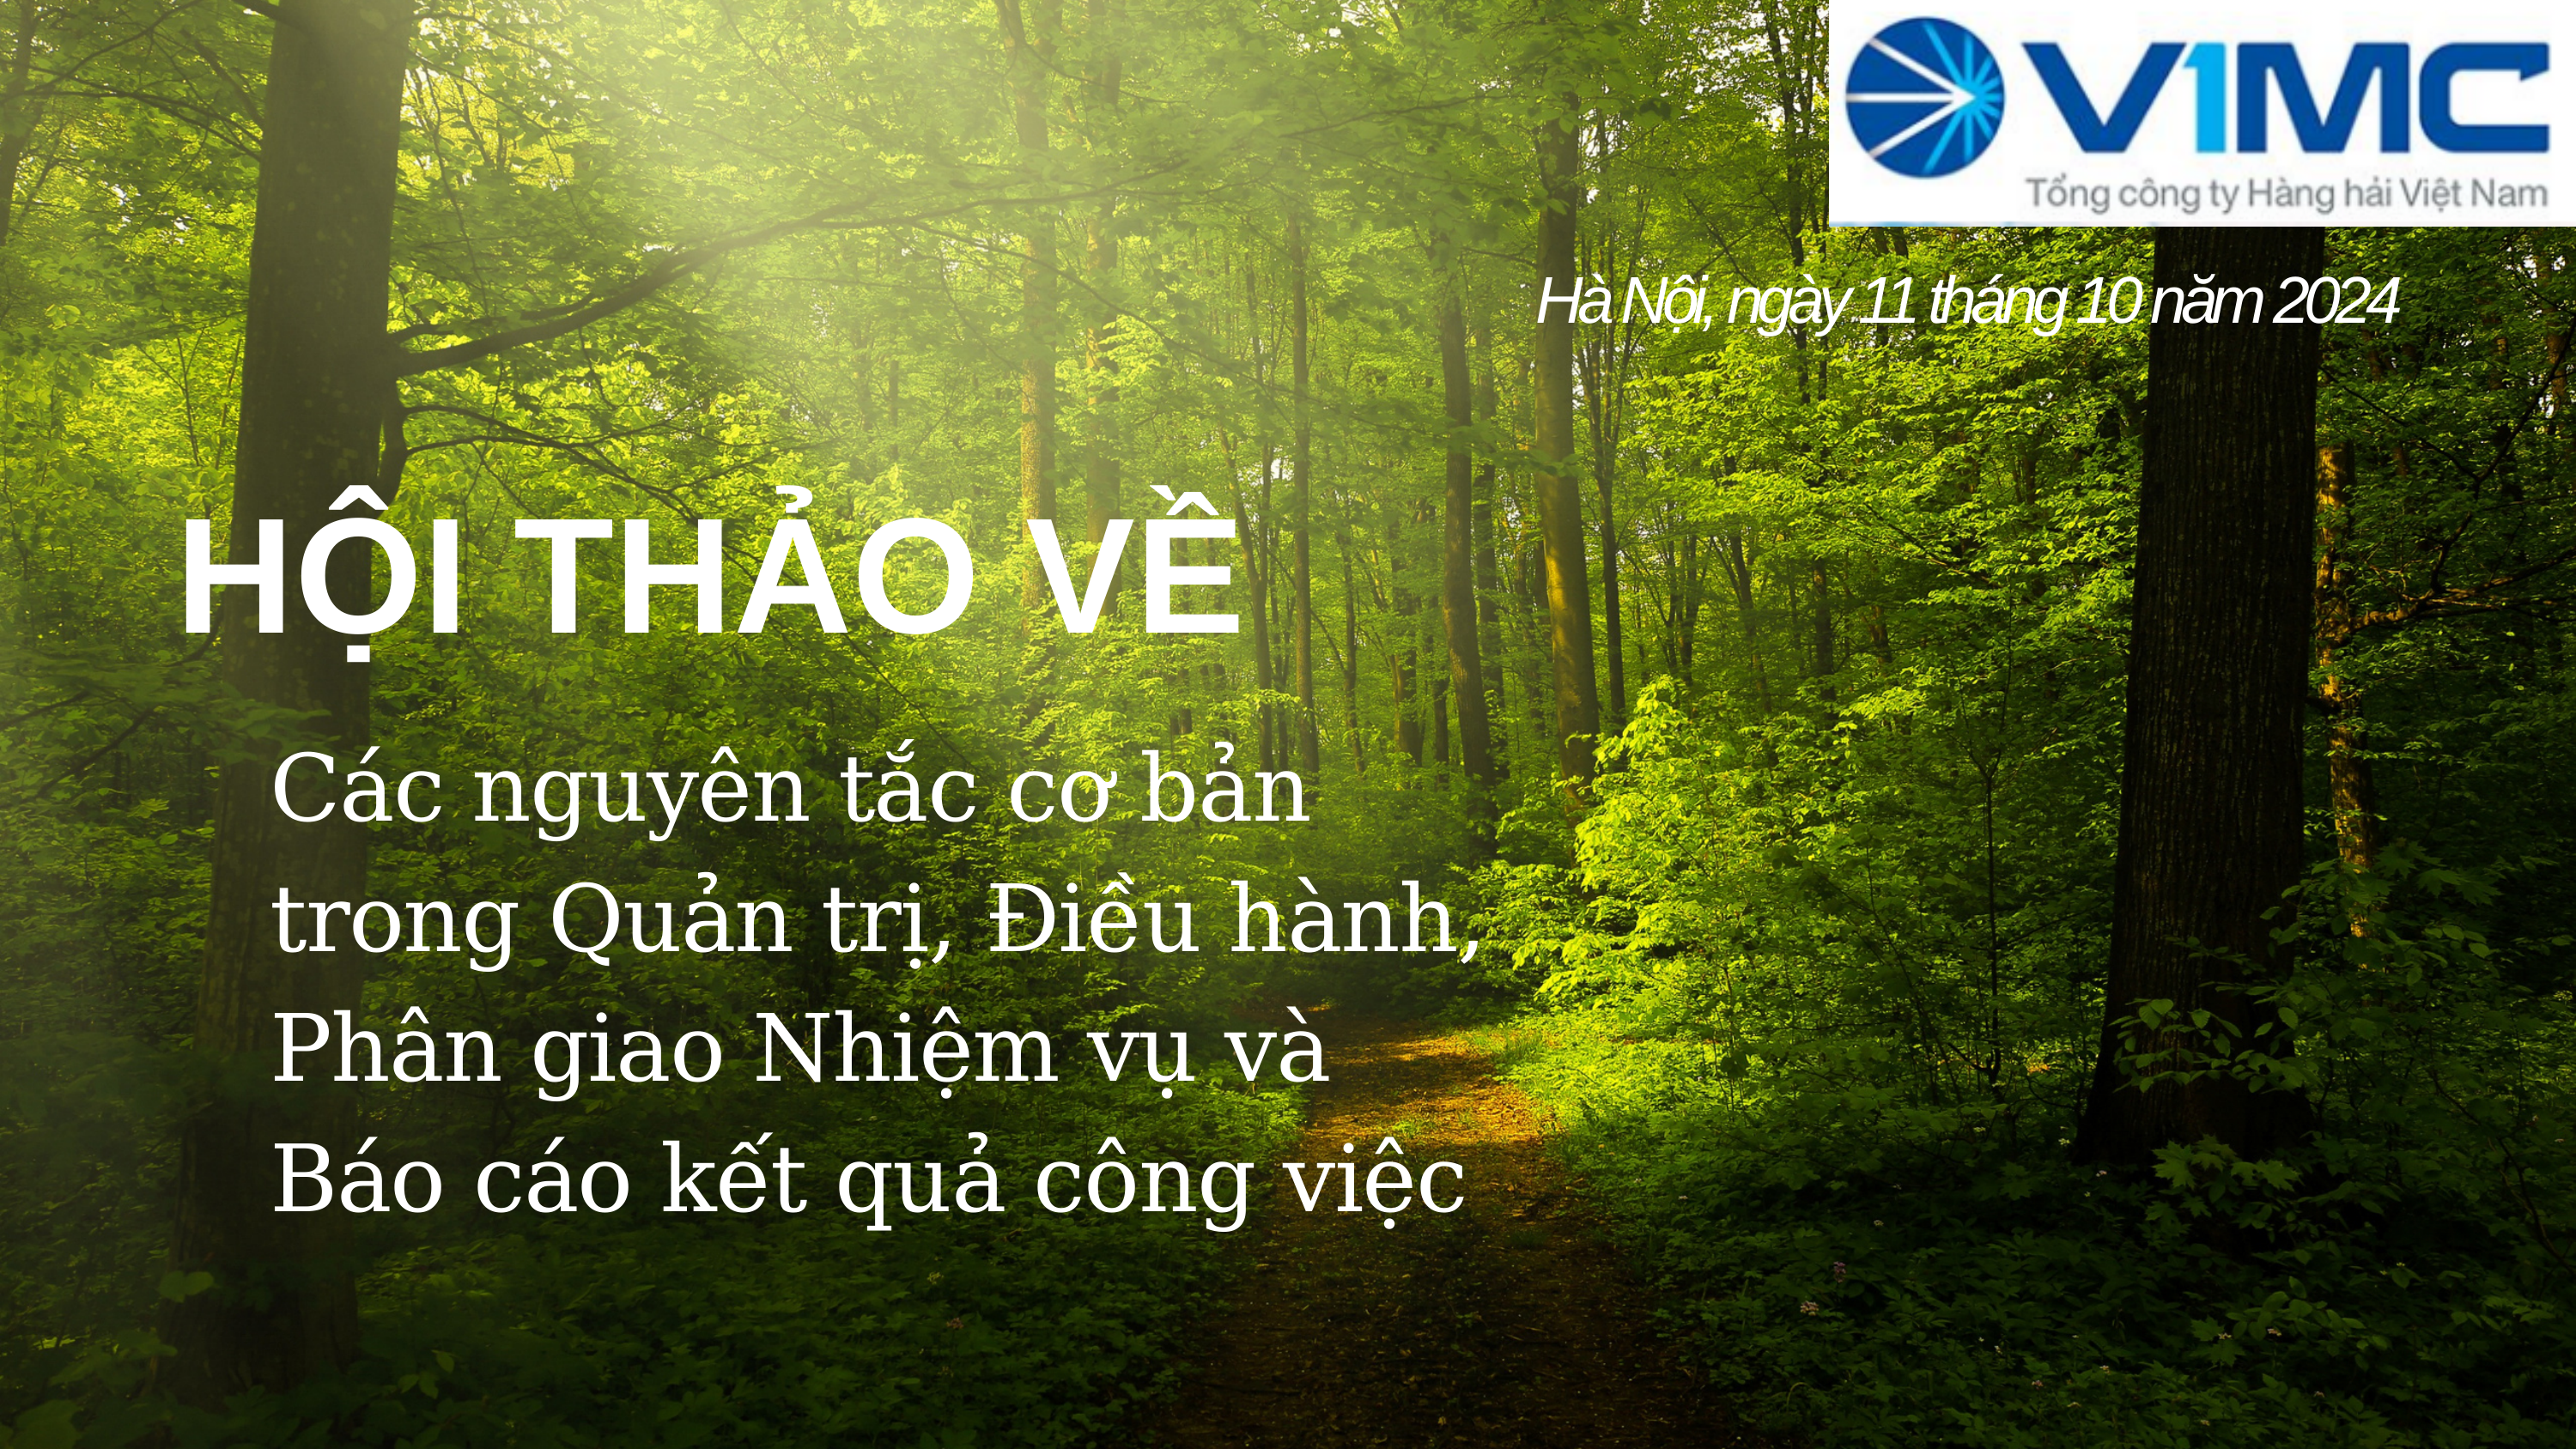

Hà Nội, ngày 11 tháng 10 năm 2024
HỘI THẢO VỀ
Các nguyên tắc cơ bản trong Quản trị, Điều hành,
Phân giao Nhiệm vụ và
Báo cáo kết quả công việc